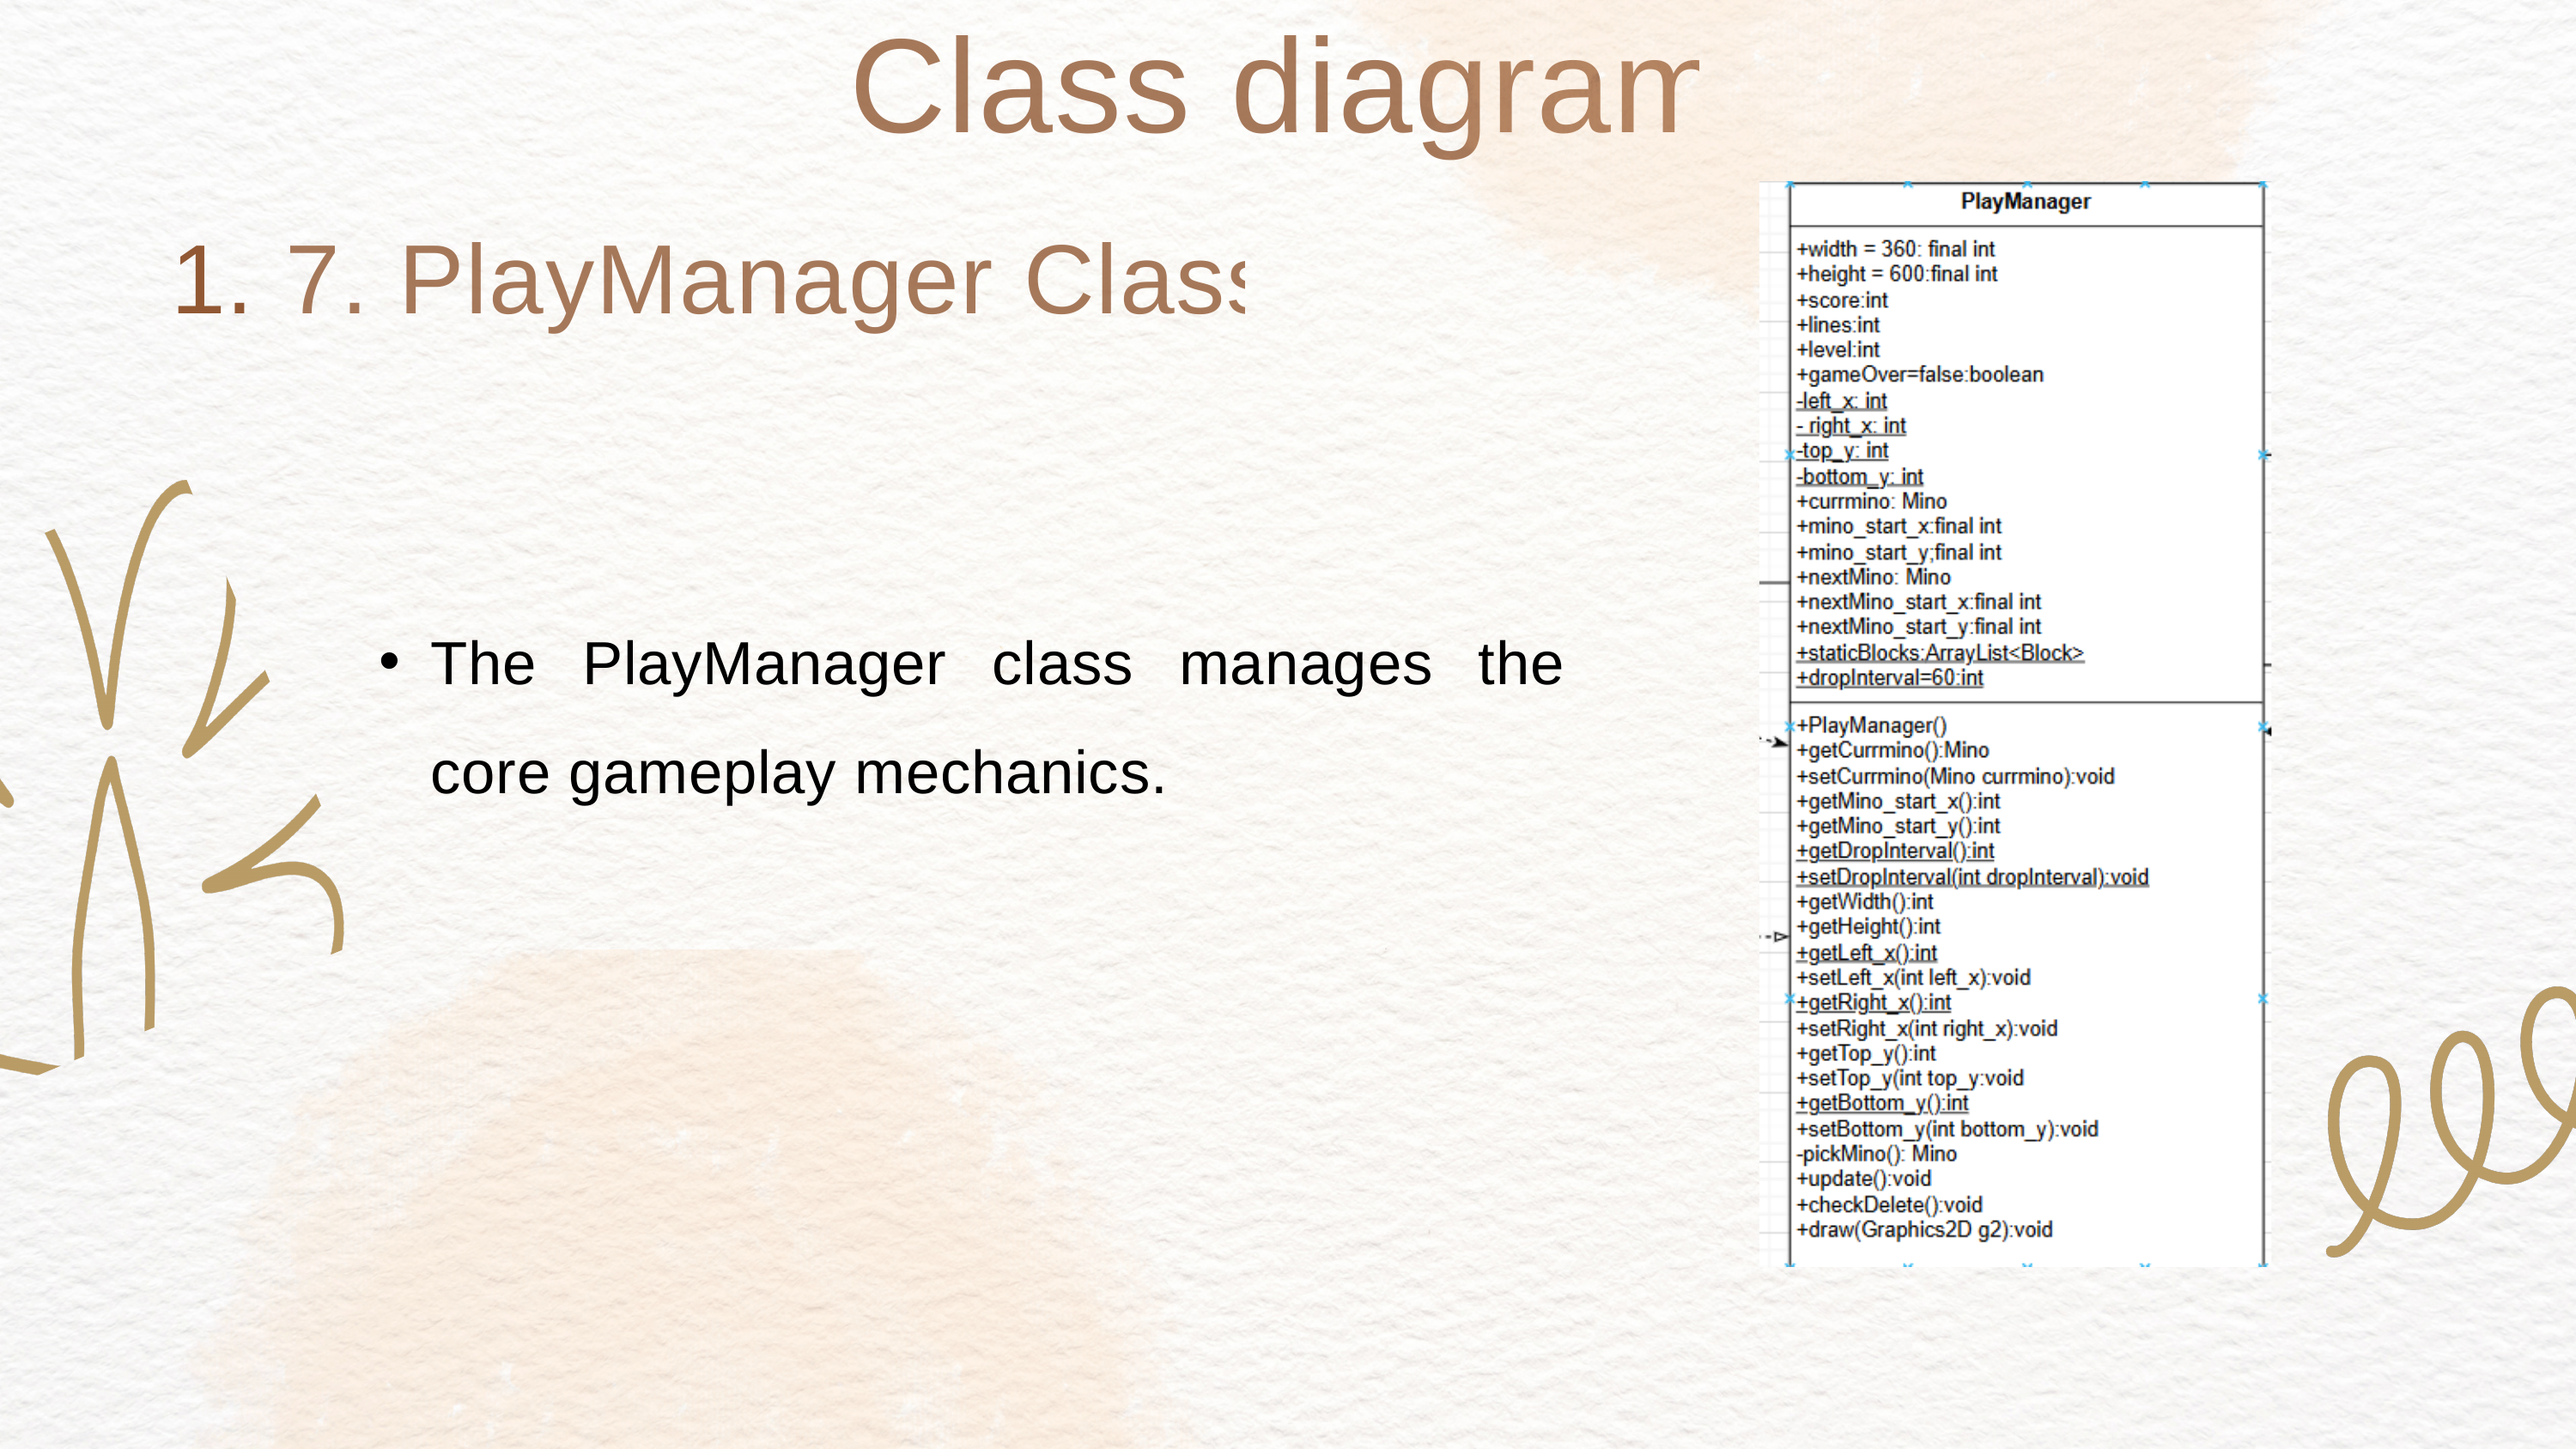

Class diagram
7. PlayManager Class

The PlayManager class manages the core gameplay mechanics.